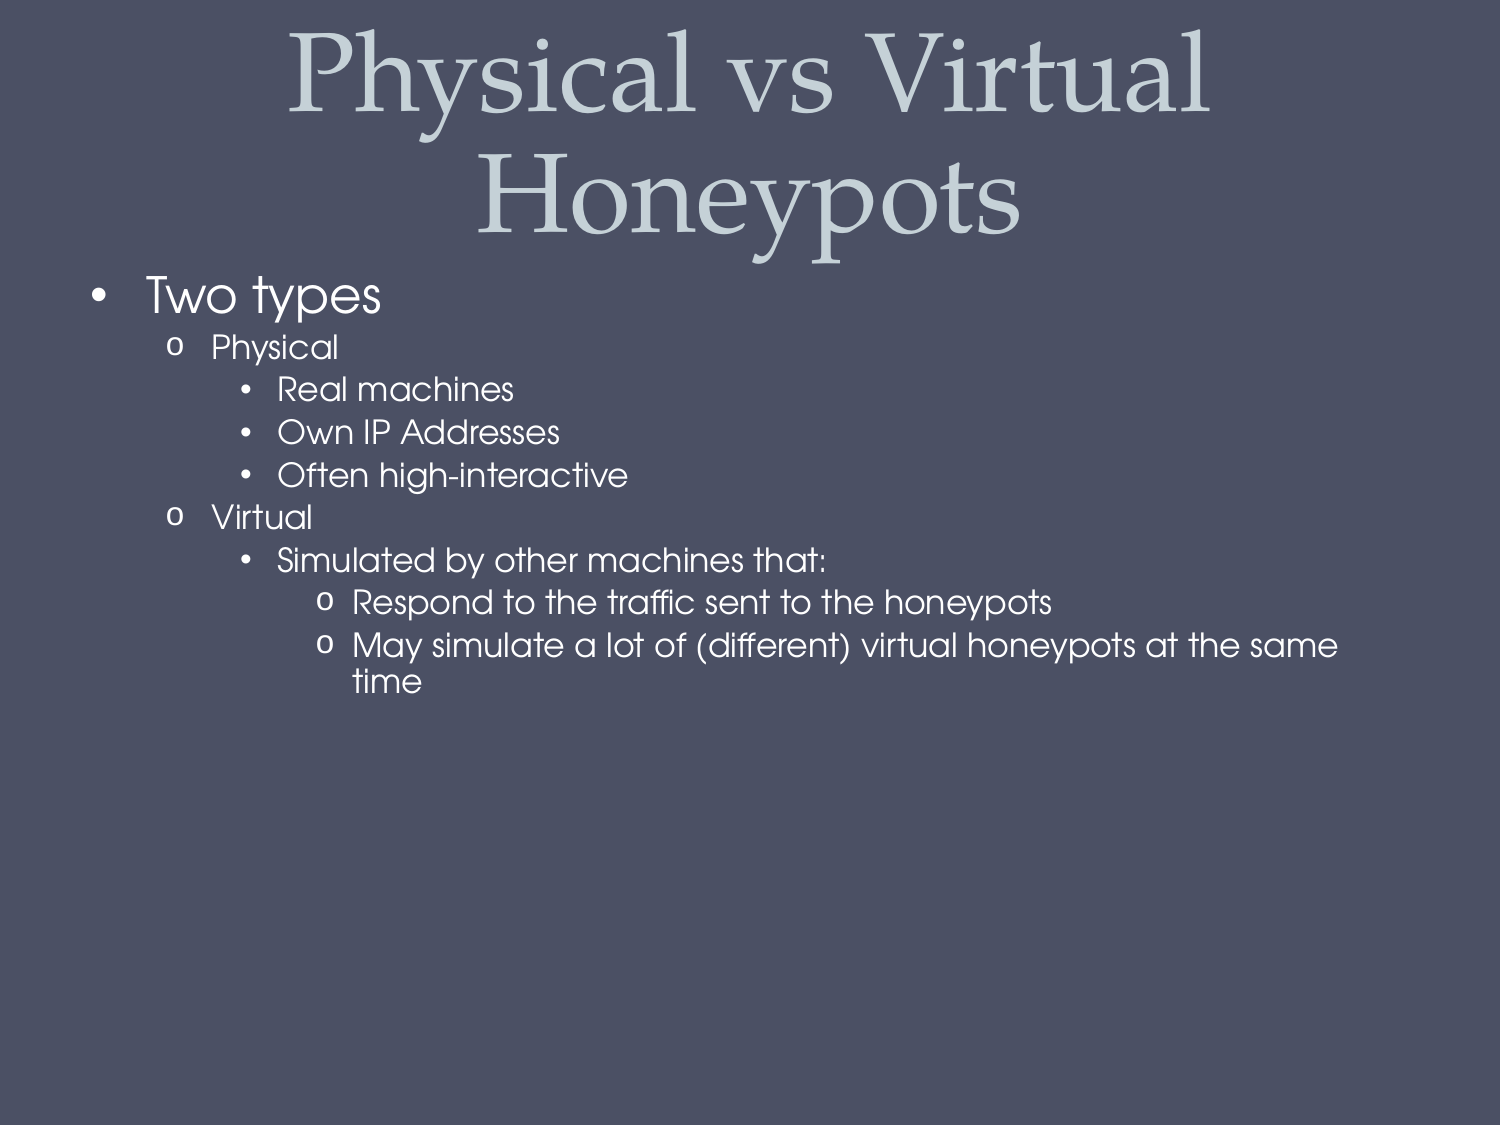

# Physical vs Virtual Honeypots
Two types
Physical
Real machines
Own IP Addresses
Often high-interactive
Virtual
Simulated by other machines that:
Respond to the traffic sent to the honeypots
May simulate a lot of (different) virtual honeypots at the same time